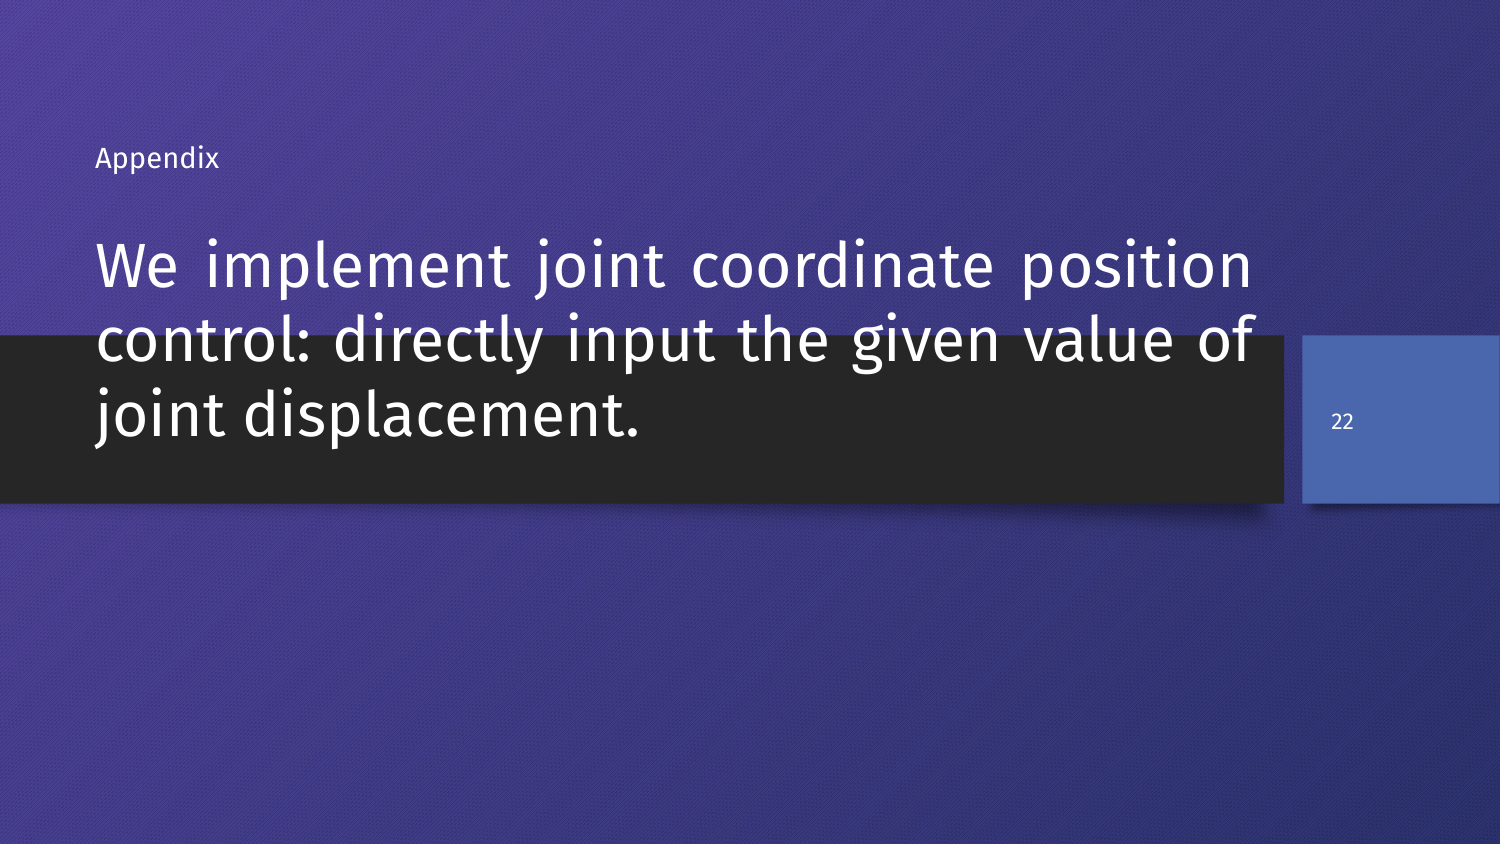

Appendix
# We implement joint coordinate position control: directly input the given value of joint displacement.
22